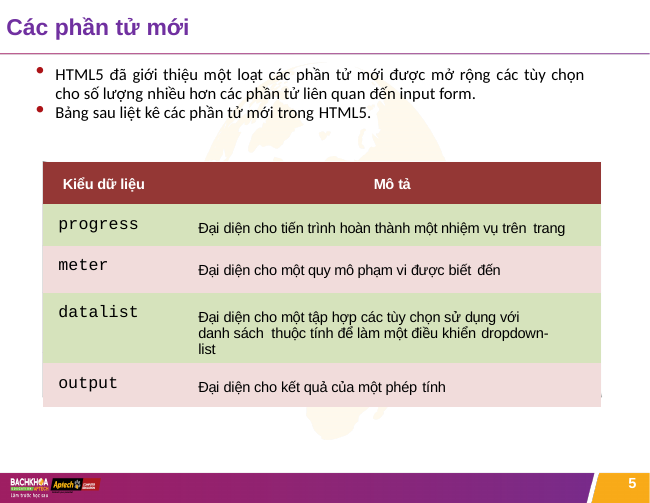

# Các phần tử mới
HTML5 đã giới thiệu một loạt các phần tử mới được mở rộng các tùy chọn
cho số lượng nhiều hơn các phần tử liên quan đến input form.
Bảng sau liệt kê các phần tử mới trong HTML5.

| Kiểu dữ liệu | Mô tả |
| --- | --- |
| progress | Đại diện cho tiến trình hoàn thành một nhiệm vụ trên trang |
| meter | Đại diện cho một quy mô phạm vi được biết đến |
| datalist | Đại diện cho một tập hợp các tùy chọn sử dụng với danh sách thuộc tính để làm một điều khiển dropdown-list |
| output | Đại diện cho kết quả của một phép tính |
5